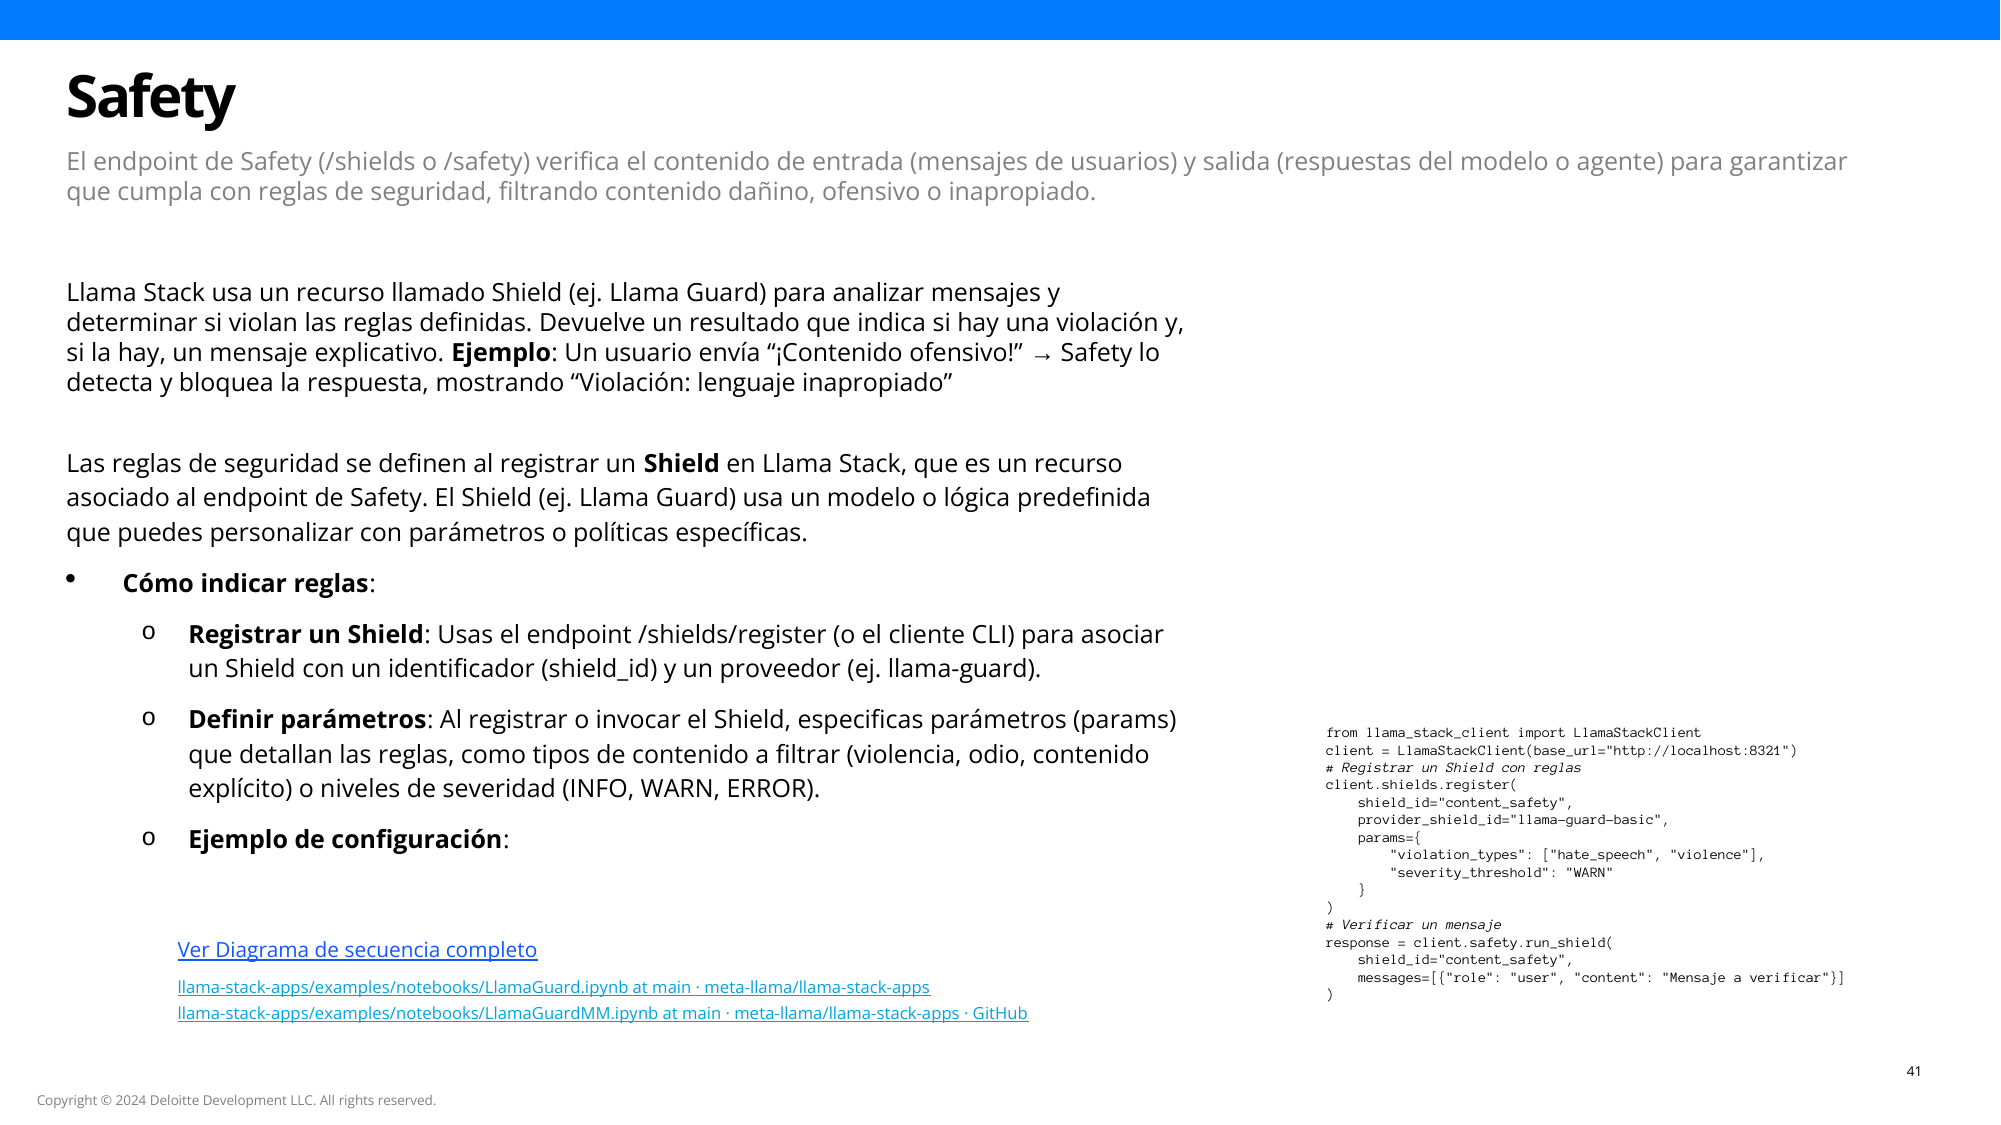

Safety
El endpoint de Safety (/shields o /safety) verifica el contenido de entrada (mensajes de usuarios) y salida (respuestas del modelo o agente) para garantizar que cumpla con reglas de seguridad, filtrando contenido dañino, ofensivo o inapropiado.
Llama Stack usa un recurso llamado Shield (ej. Llama Guard) para analizar mensajes y determinar si violan las reglas definidas. Devuelve un resultado que indica si hay una violación y, si la hay, un mensaje explicativo. Ejemplo: Un usuario envía “¡Contenido ofensivo!” → Safety lo detecta y bloquea la respuesta, mostrando “Violación: lenguaje inapropiado”

Las reglas de seguridad se definen al registrar un Shield en Llama Stack, que es un recurso asociado al endpoint de Safety. El Shield (ej. Llama Guard) usa un modelo o lógica predefinida que puedes personalizar con parámetros o políticas específicas.
Cómo indicar reglas:
Registrar un Shield: Usas el endpoint /shields/register (o el cliente CLI) para asociar un Shield con un identificador (shield_id) y un proveedor (ej. llama-guard).
Definir parámetros: Al registrar o invocar el Shield, especificas parámetros (params) que detallan las reglas, como tipos de contenido a filtrar (violencia, odio, contenido explícito) o niveles de severidad (INFO, WARN, ERROR).
Ejemplo de configuración:
from llama_stack_client import LlamaStackClient
client = LlamaStackClient(base_url="http://localhost:8321")
# Registrar un Shield con reglas
client.shields.register(
    shield_id="content_safety",
    provider_shield_id="llama-guard-basic",
    params={
        "violation_types": ["hate_speech", "violence"],
        "severity_threshold": "WARN"
    }
)
# Verificar un mensaje
response = client.safety.run_shield(
    shield_id="content_safety",
    messages=[{"role": "user", "content": "Mensaje a verificar"}]
)
Ver Diagrama de secuencia completo
llama-stack-apps/examples/notebooks/LlamaGuard.ipynb at main · meta-llama/llama-stack-apps
llama-stack-apps/examples/notebooks/LlamaGuardMM.ipynb at main · meta-llama/llama-stack-apps · GitHub